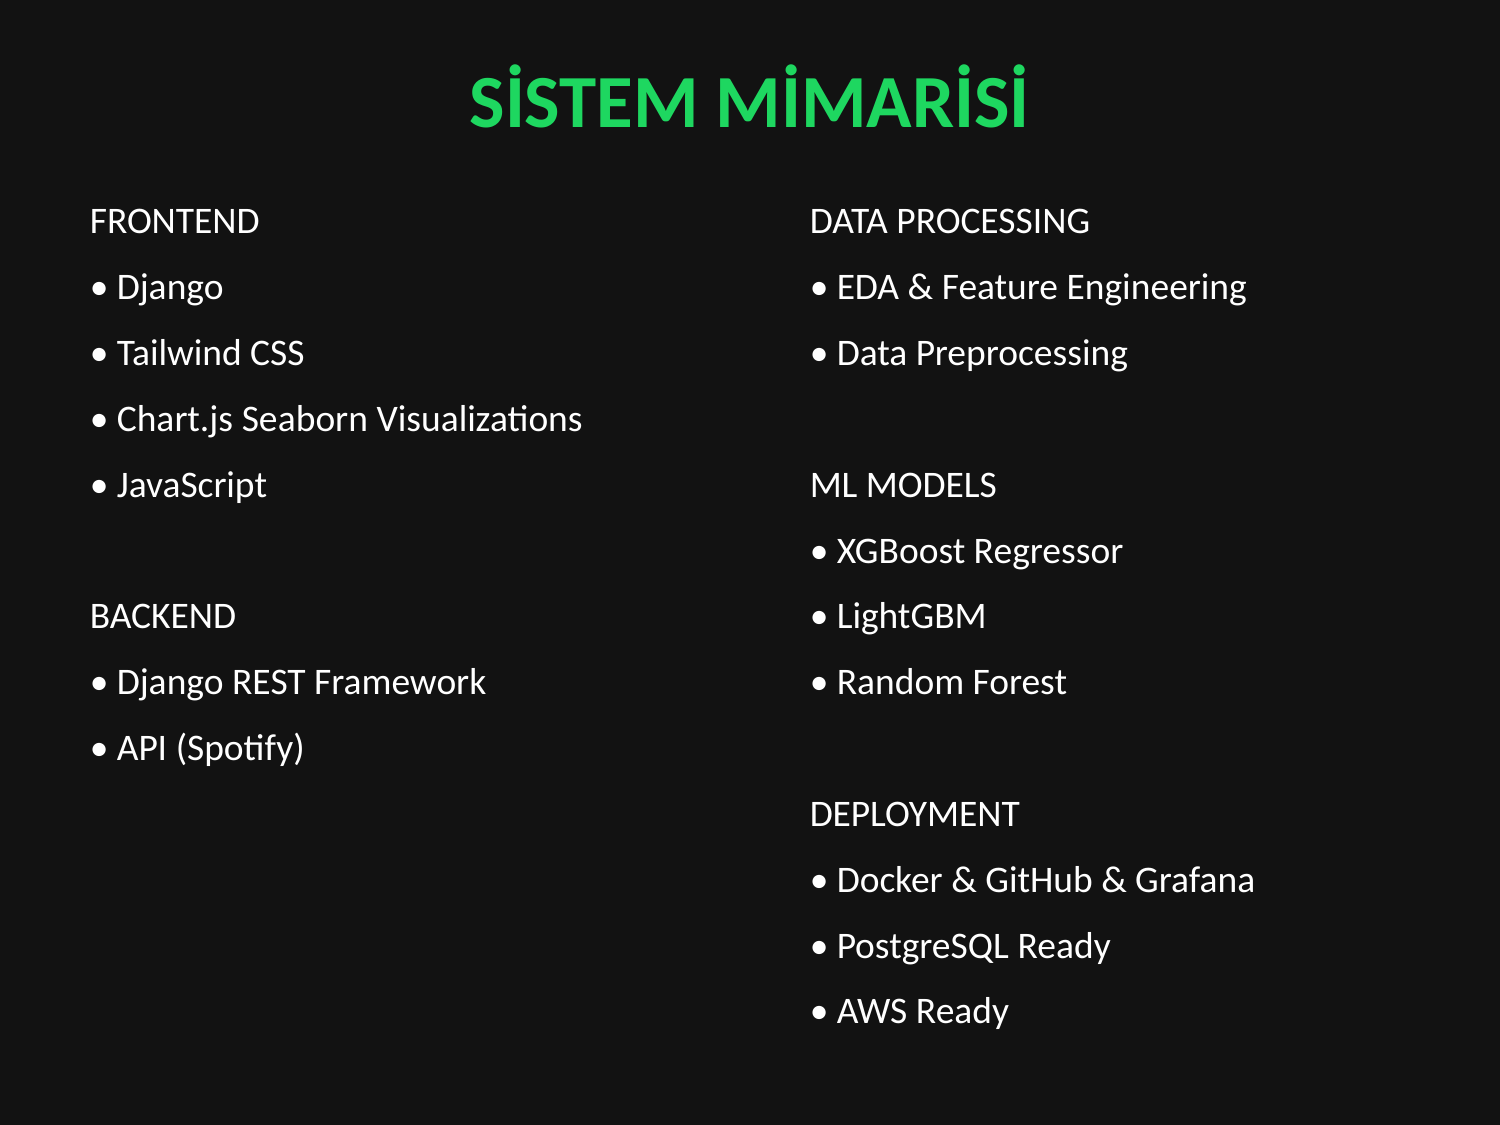

SİSTEM MİMARİSİ
FRONTEND
• Django
• Tailwind CSS
• Chart.js Seaborn Visualizations
• JavaScript

BACKEND
• Django REST Framework
• API (Spotify)
DATA PROCESSING
• EDA & Feature Engineering
• Data Preprocessing

ML MODELS
• XGBoost Regressor
• LightGBM
• Random Forest

DEPLOYMENT
• Docker & GitHub & Grafana
• PostgreSQL Ready
• AWS Ready